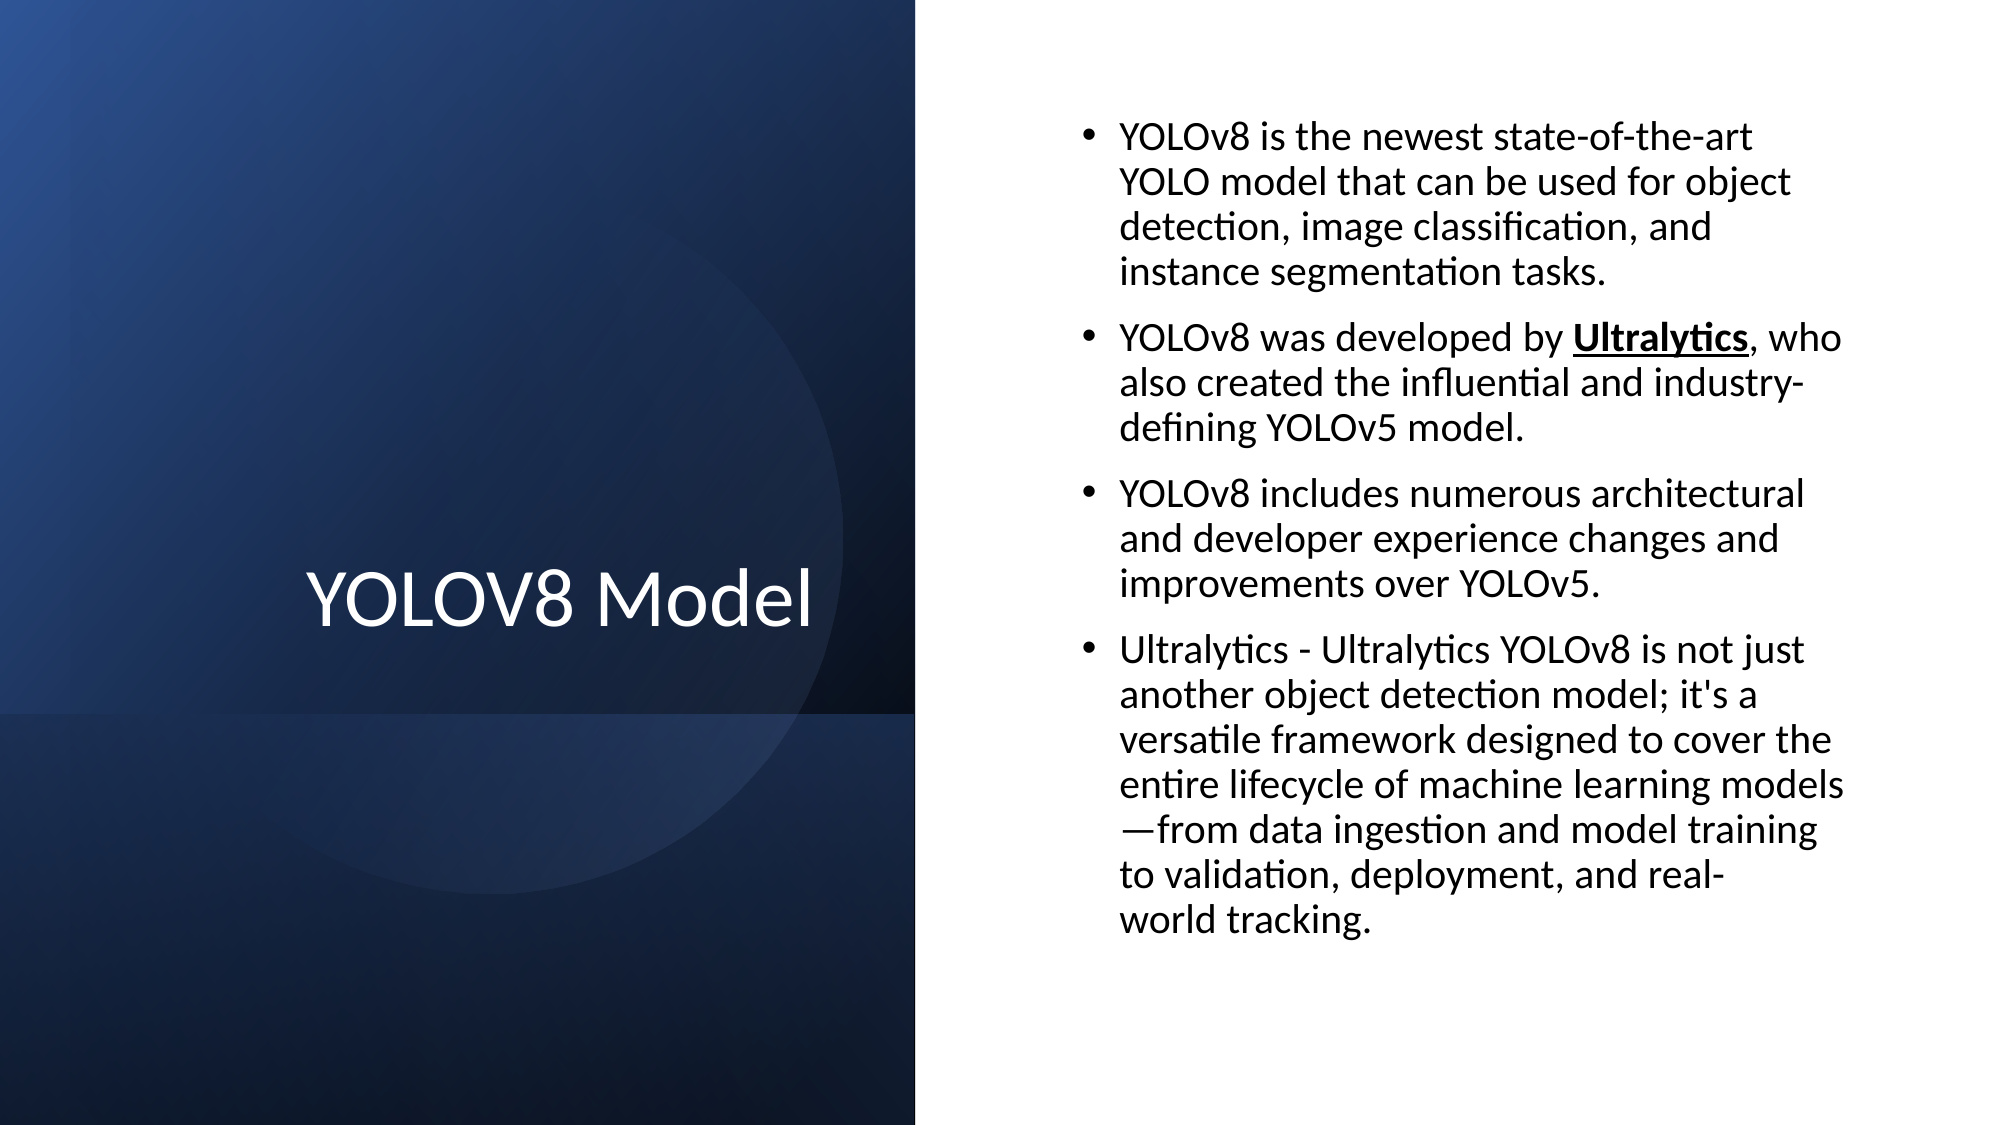

# YOLOV8 Model

YOLOv8 is the newest state-of-the-art YOLO model that can be used for object detection, image classification, and instance segmentation tasks.
YOLOv8 was developed by Ultralytics, who also created the influential and industry-defining YOLOv5 model.
YOLOv8 includes numerous architectural and developer experience changes and improvements over YOLOv5.
Ultralytics - Ultralytics YOLOv8 is not just another object detection model; it's a versatile framework designed to cover the entire lifecycle of machine learning models—from data ingestion and model training to validation, deployment, and real-world tracking.